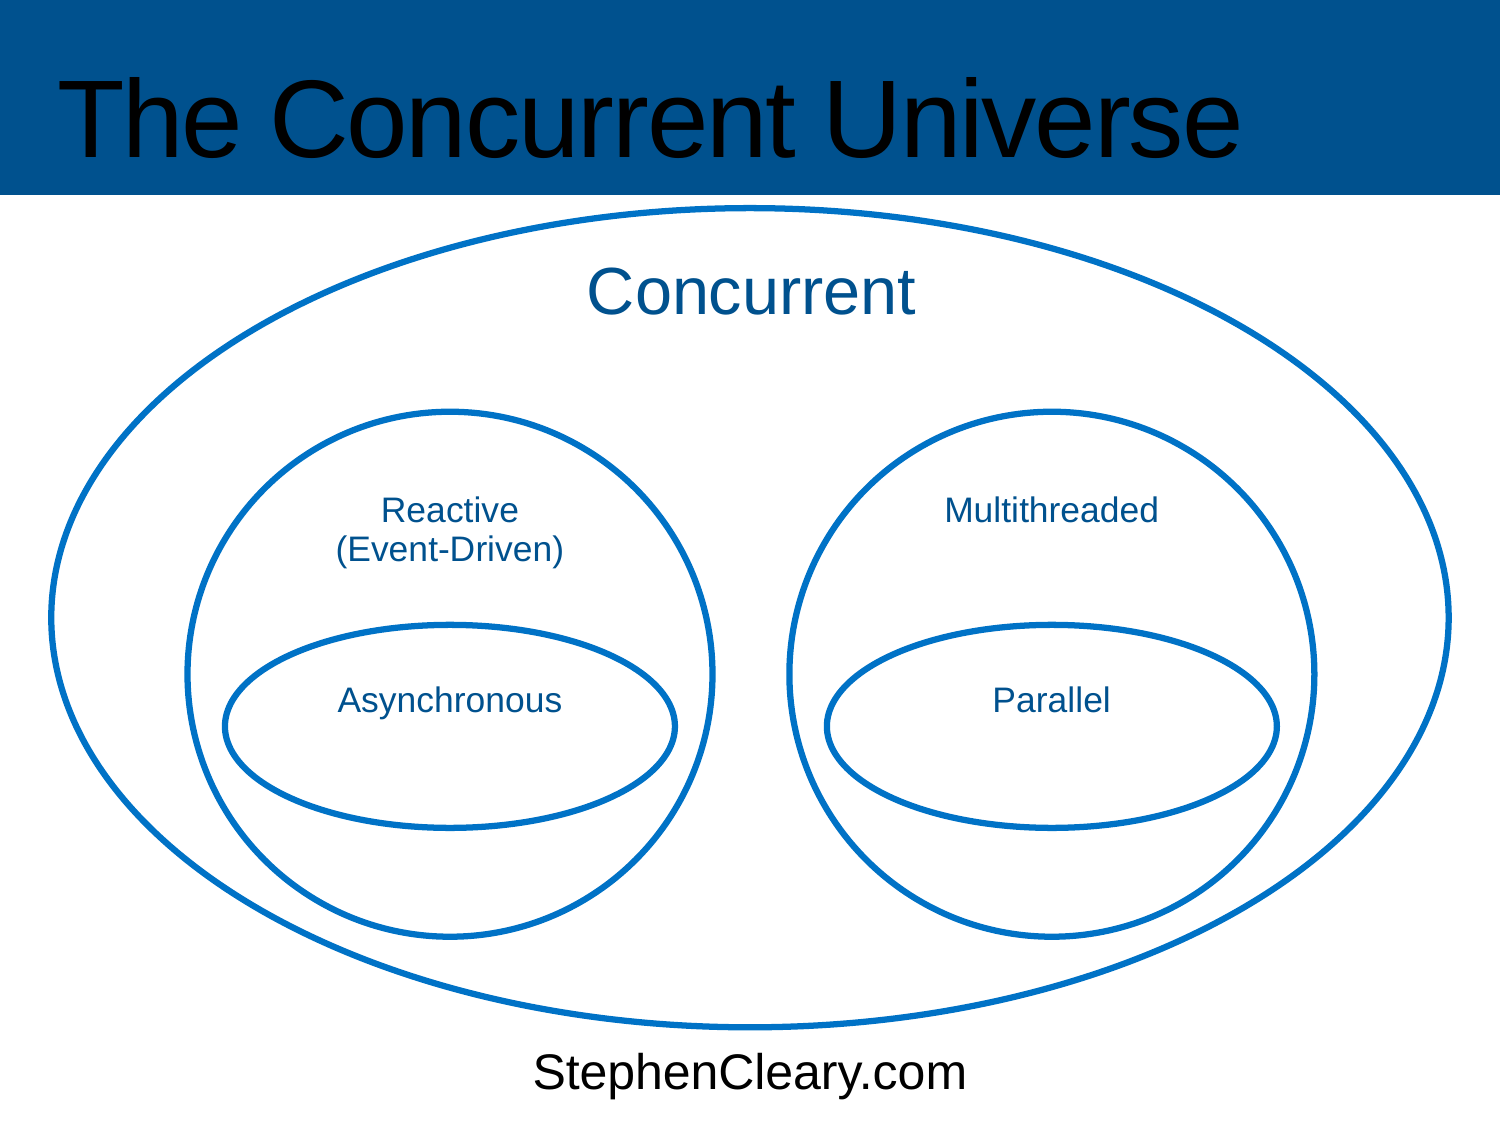

# The Concurrent Universe

Concurrent

Reactive
(Event-Driven)
Multithreaded

Parallel

Asynchronous